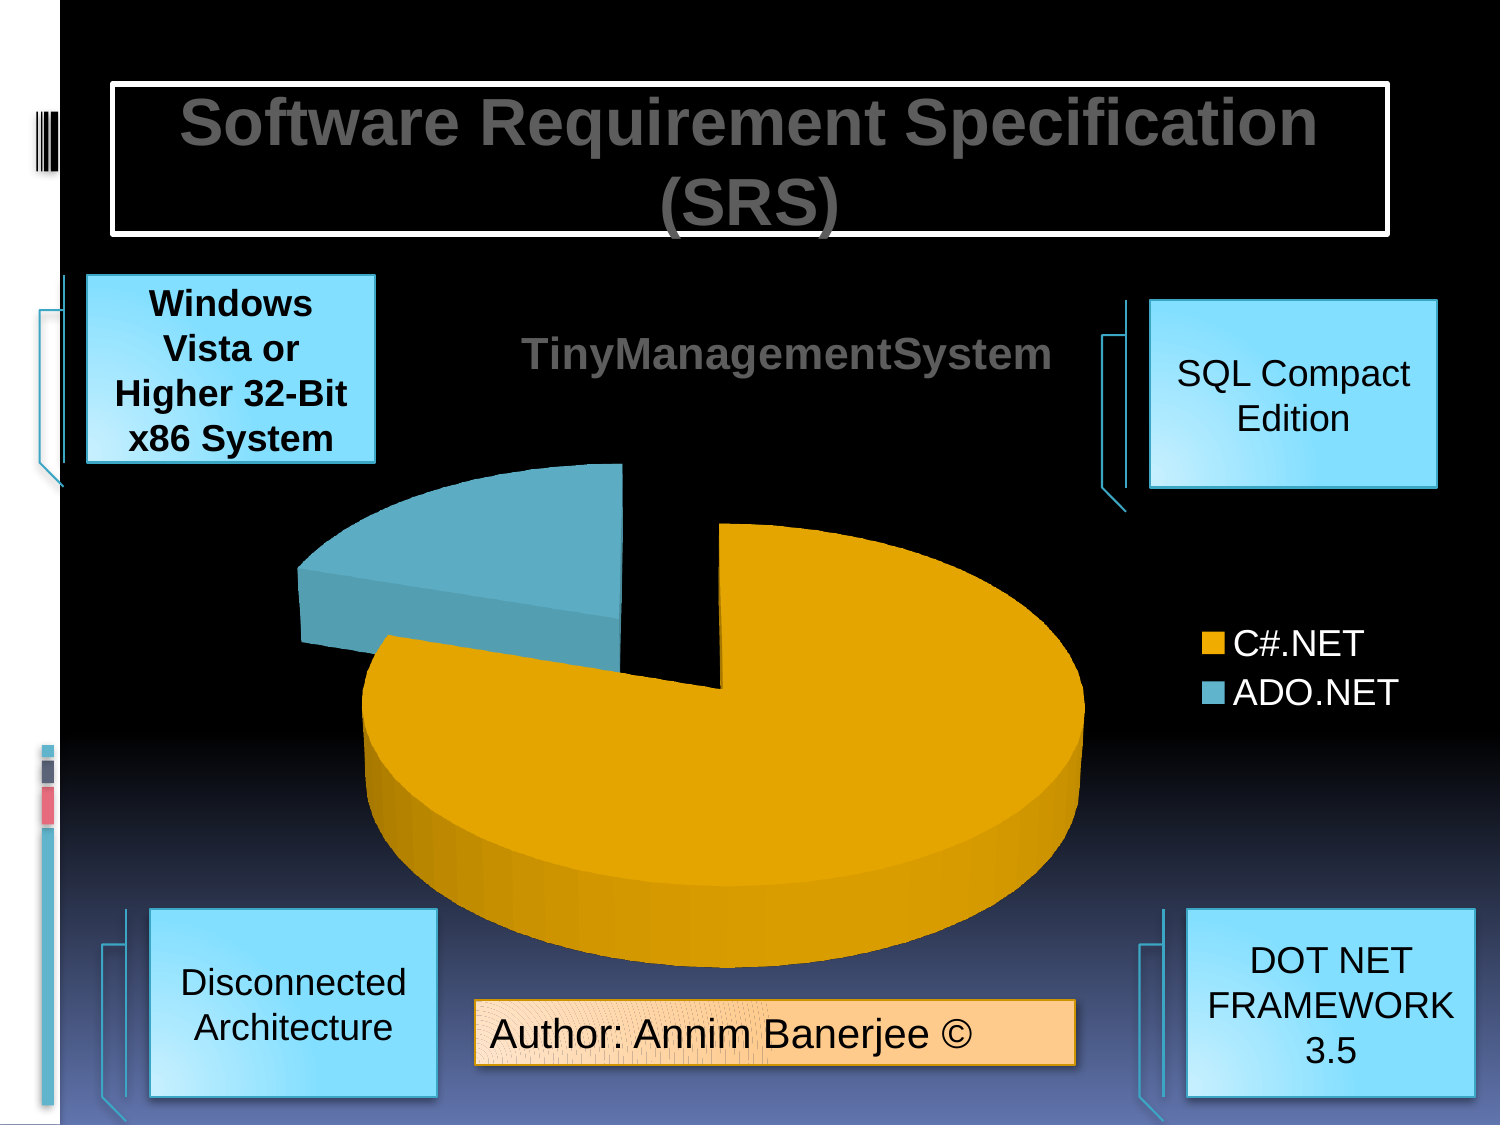

# Software Requirement Specification (SRS)
Windows Vista or Higher 32-Bit x86 System

[unsupported chart]

SQL Compact Edition
Disconnected Architecture
DOT NET FRAMEWORK 3.5
Author: Annim Banerjee ©